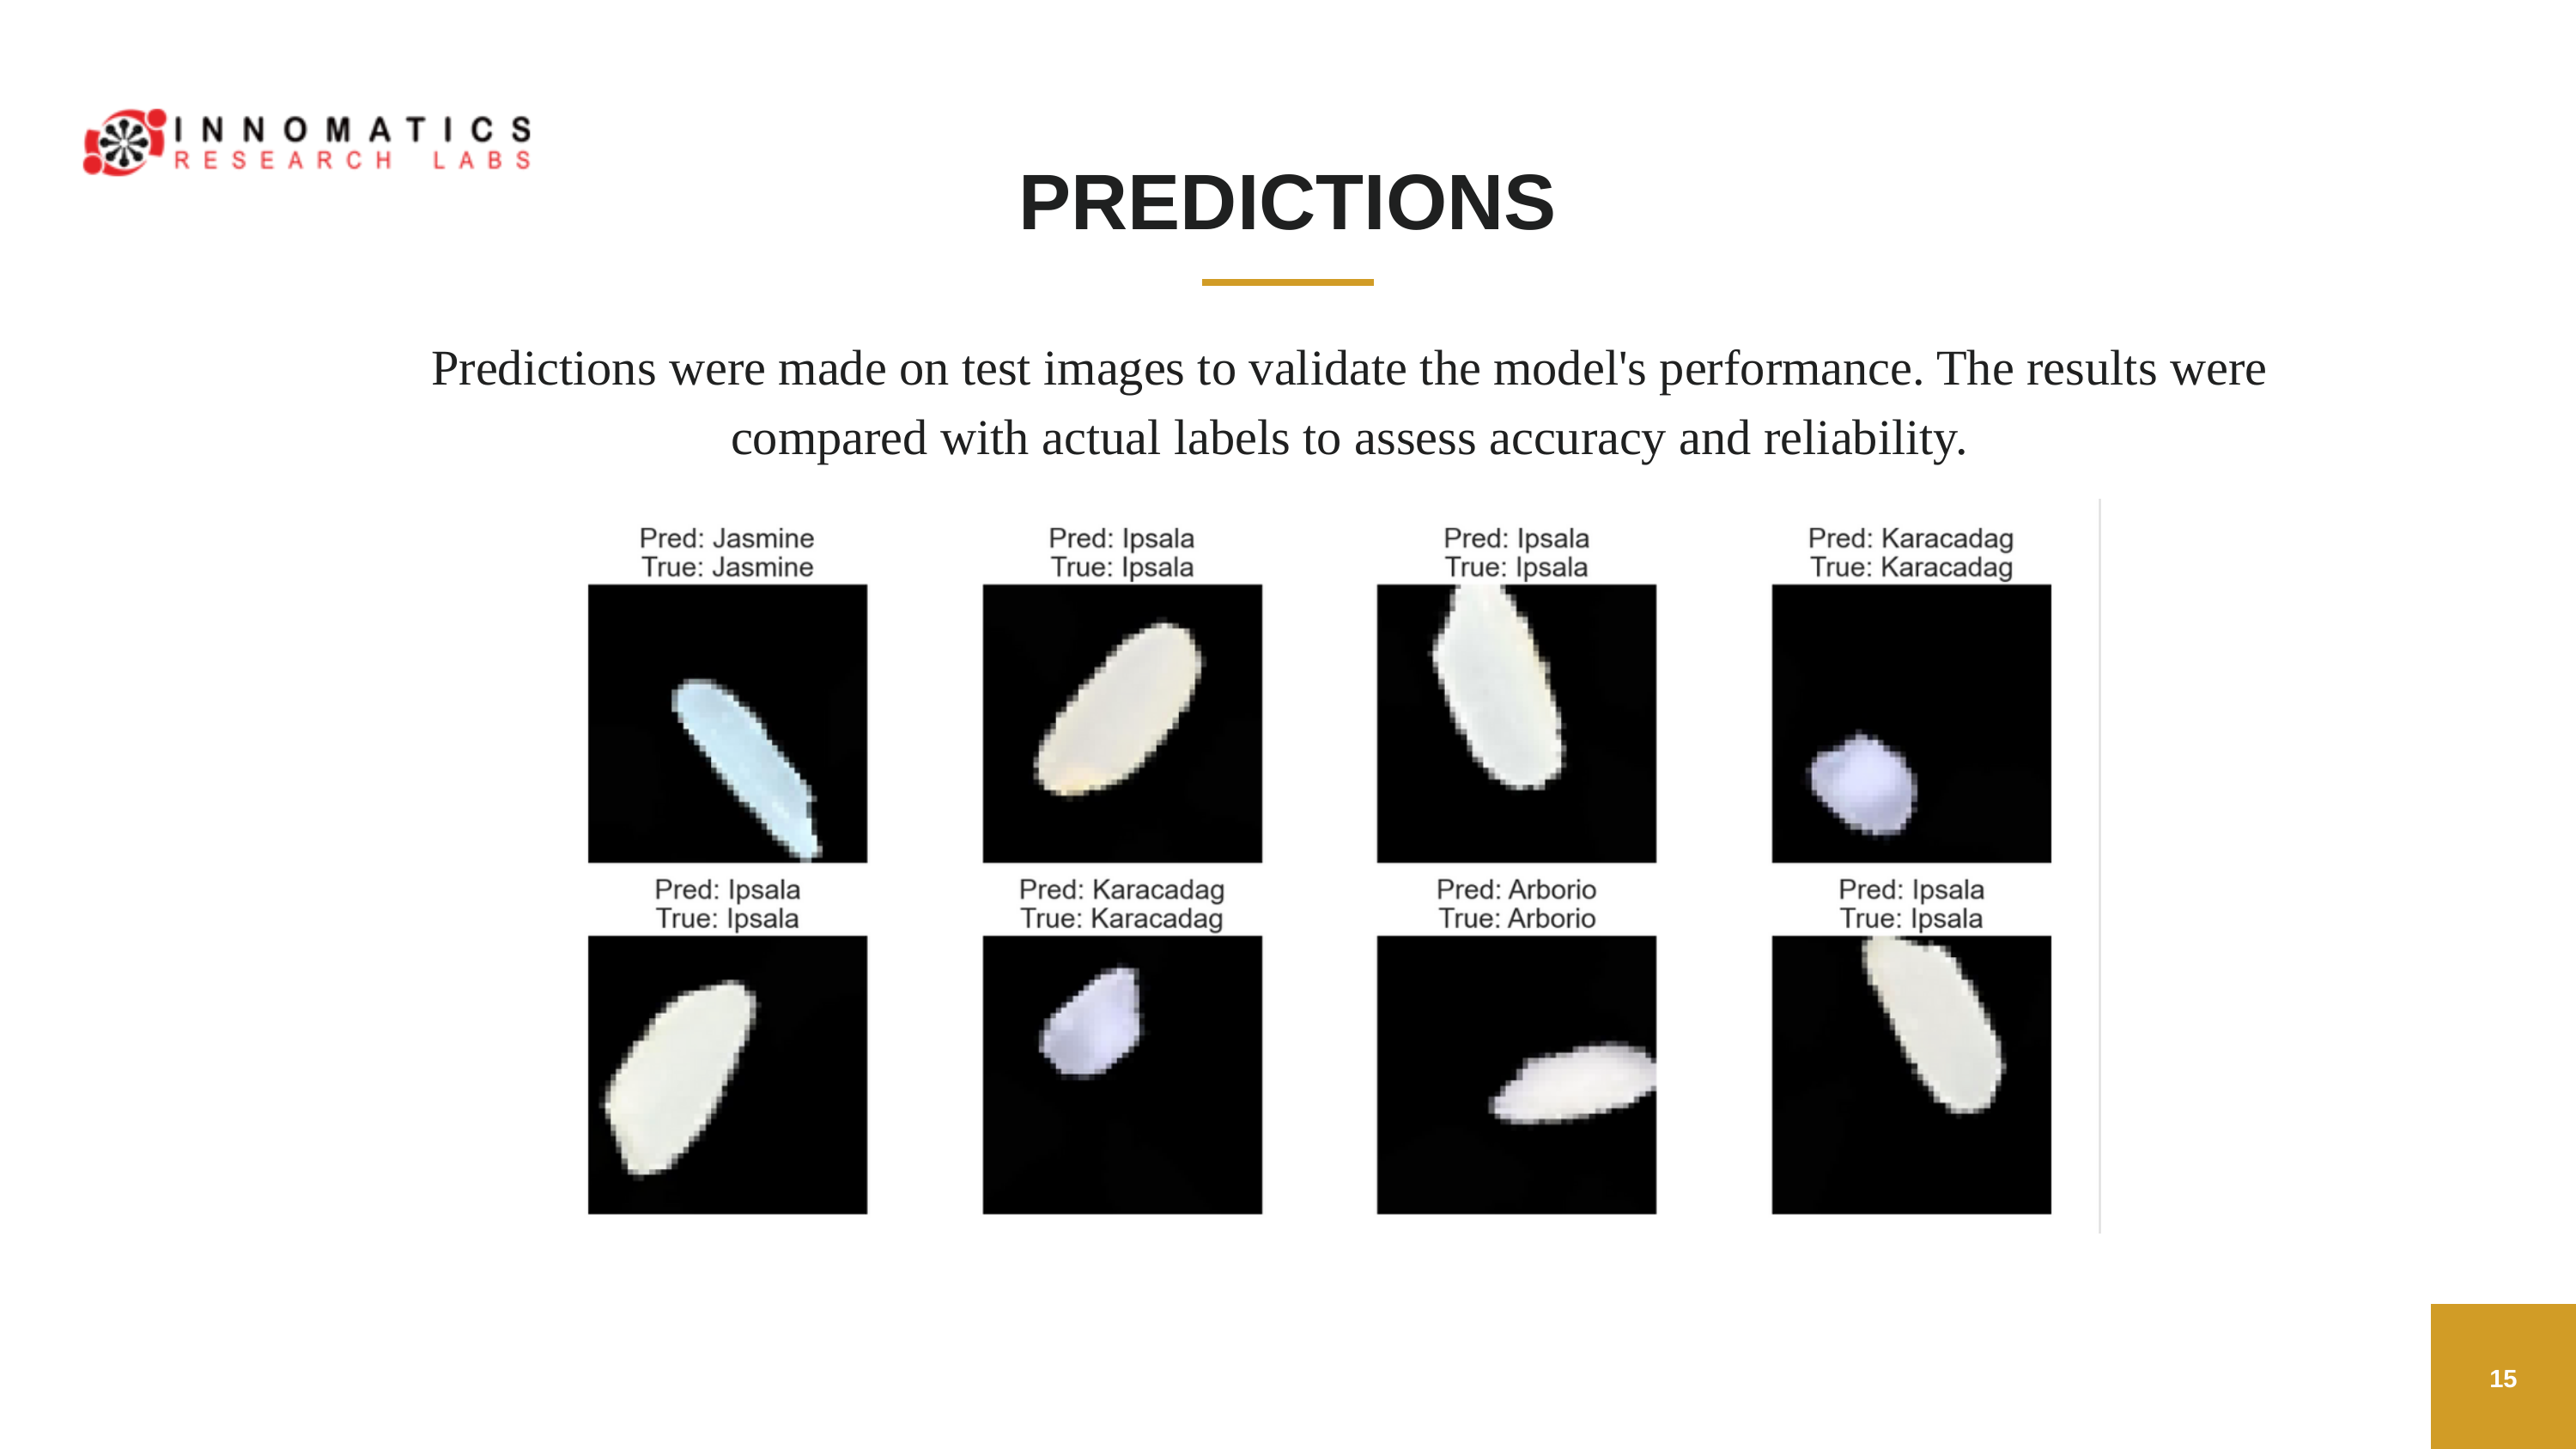

PREDICTIONS

Predictions were made on test images to validate the model's performance. The results were compared with actual labels to assess accuracy and reliability.

15